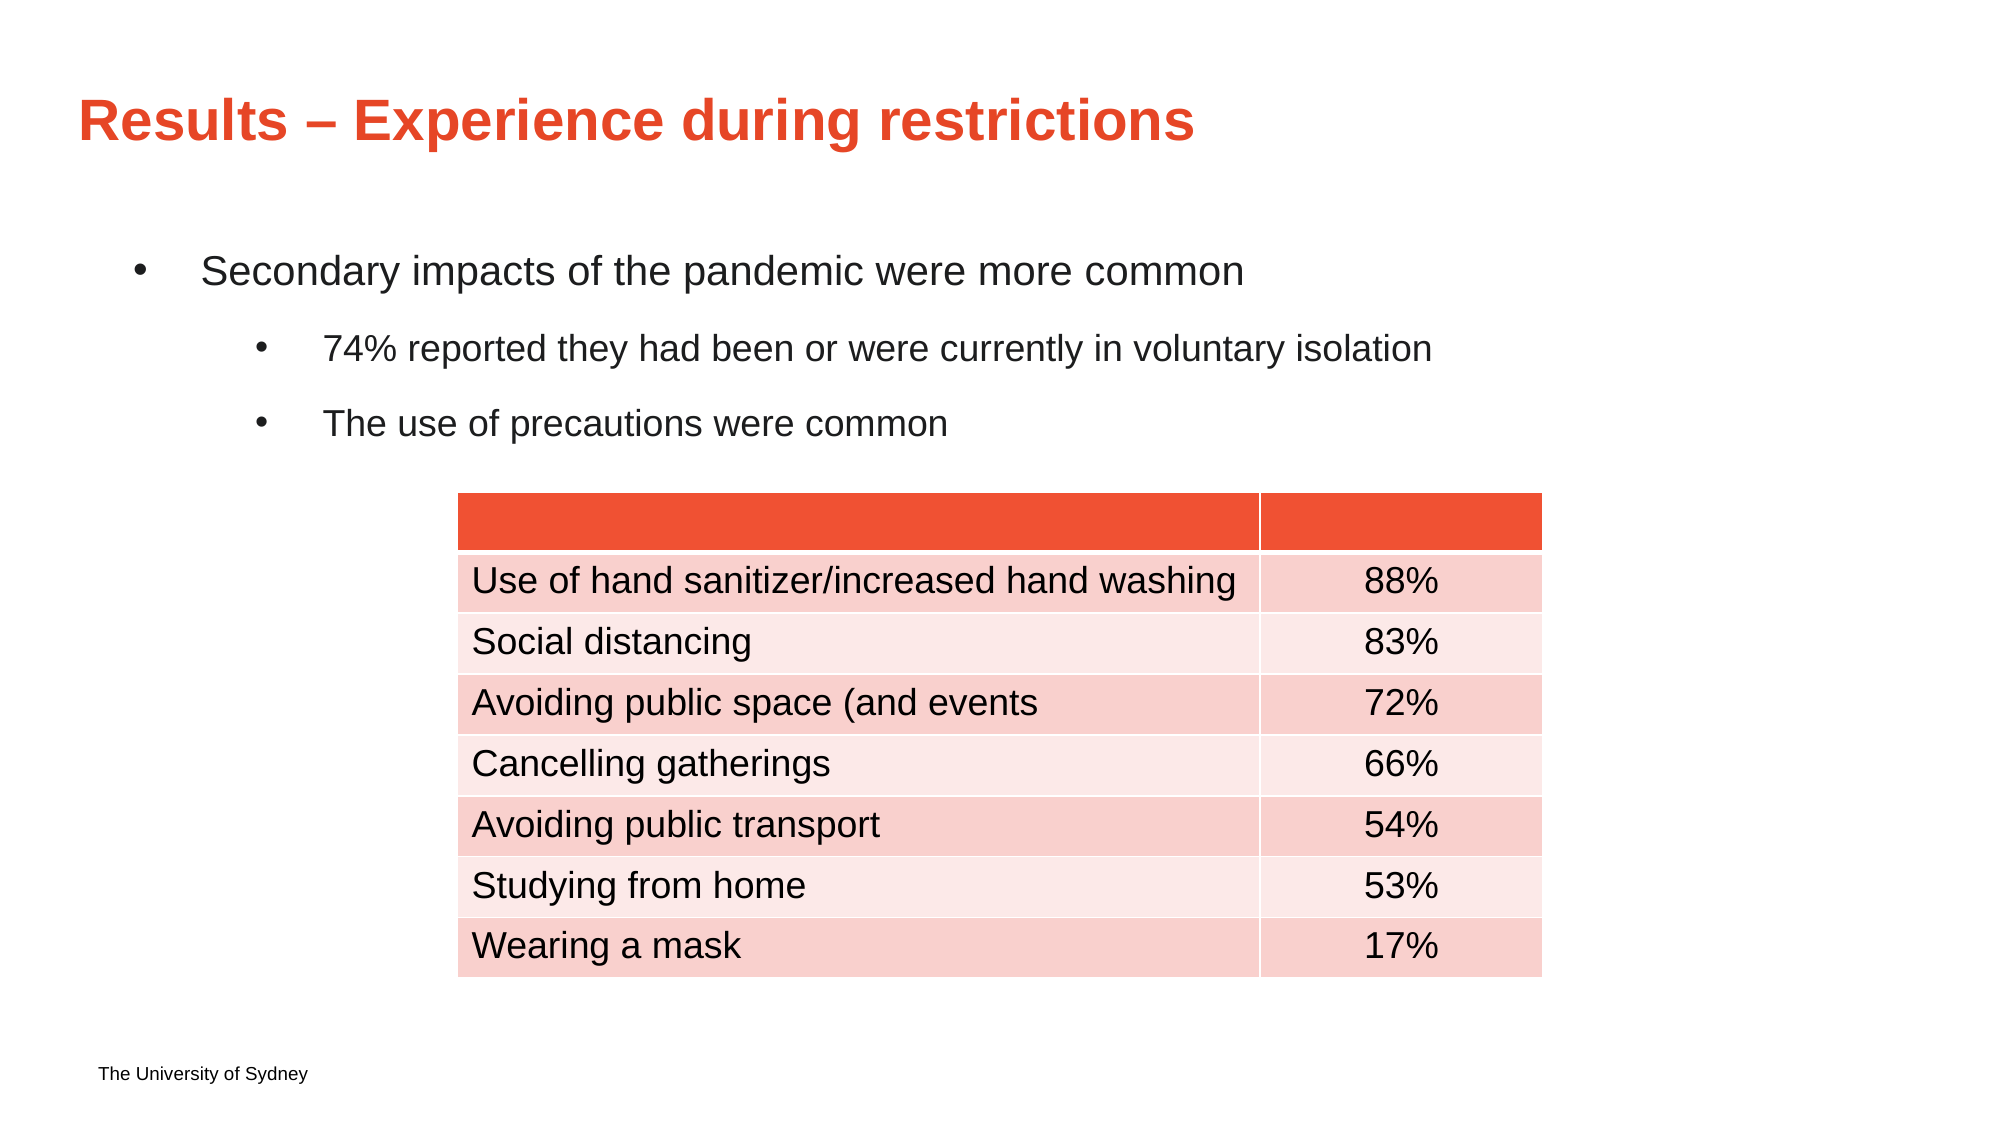

# Results – Experience during restrictions
Secondary impacts of the pandemic were more common
74% reported they had been or were currently in voluntary isolation
The use of precautions were common

|  |  |
| --- | --- |
| Use of hand sanitizer/increased hand washing | 88% |
| Social distancing | 83% |
| Avoiding public space (and events | 72% |
| Cancelling gatherings | 66% |
| Avoiding public transport | 54% |
| Studying from home | 53% |
| Wearing a mask | 17% |